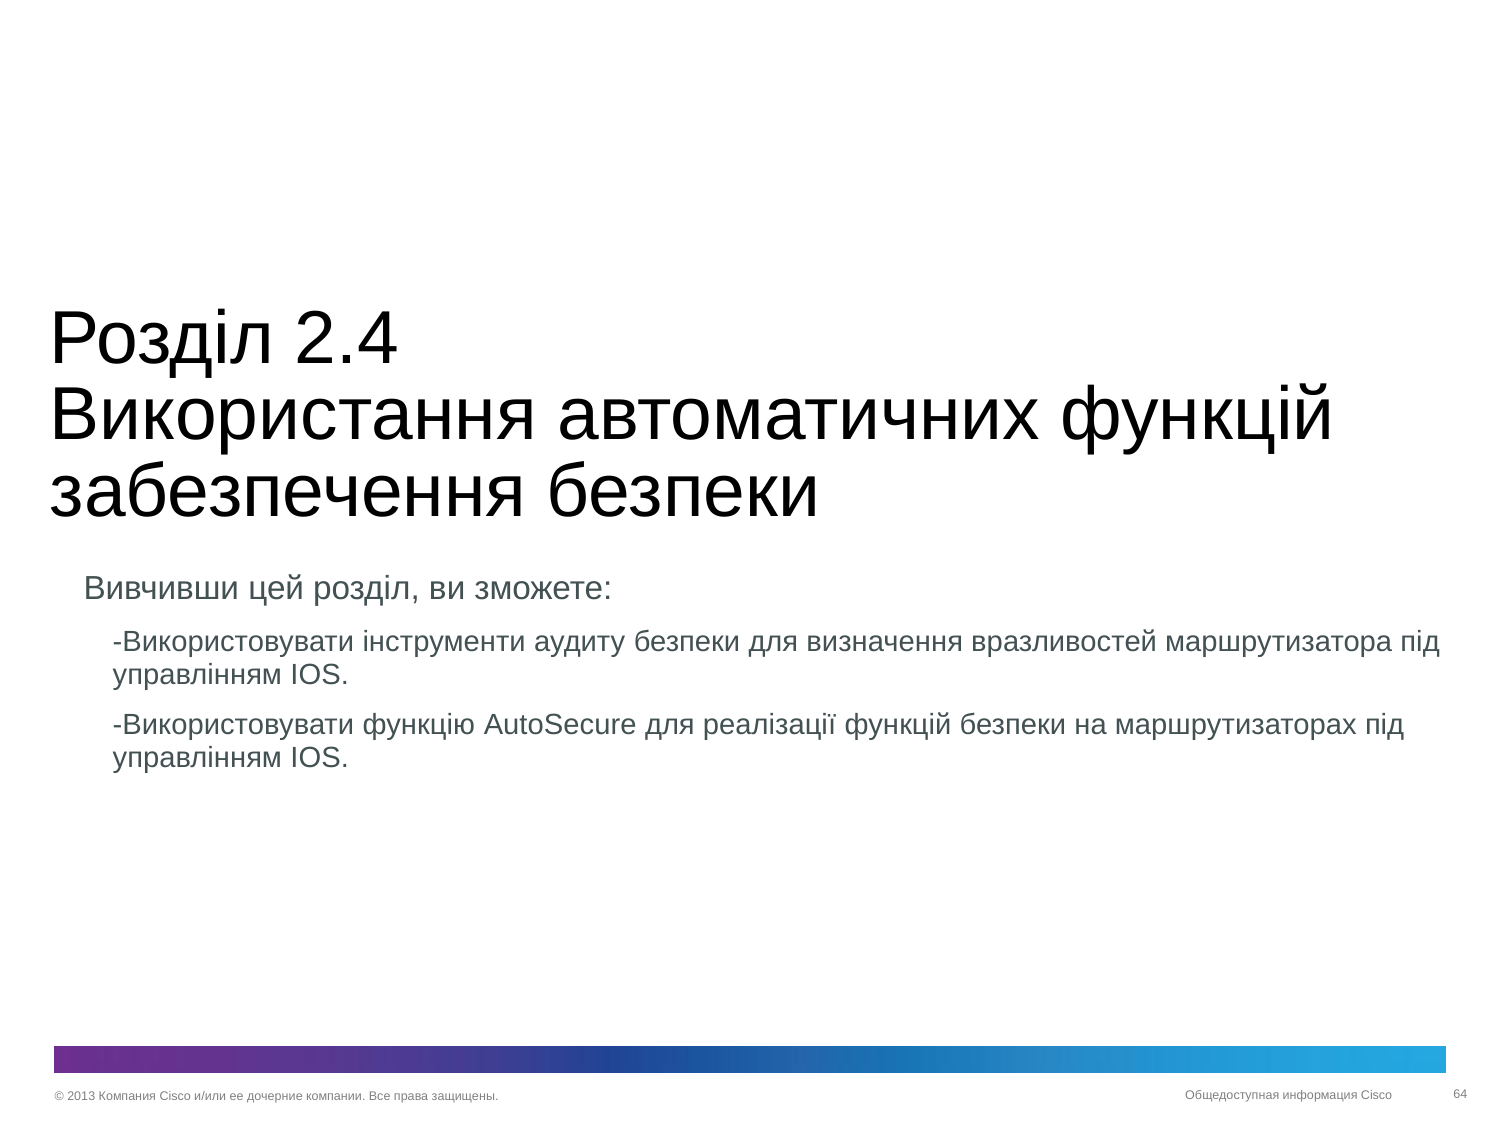

# Розділ 2.4 Використання автоматичних функцій забезпечення безпеки
Вивчивши цей розділ, ви зможете:
-Використовувати інструменти аудиту безпеки для визначення вразливостей маршрутизатора під управлінням IOS.
-Використовувати функцію AutoSecure для реалізації функцій безпеки на маршрутизаторах під управлінням IOS.